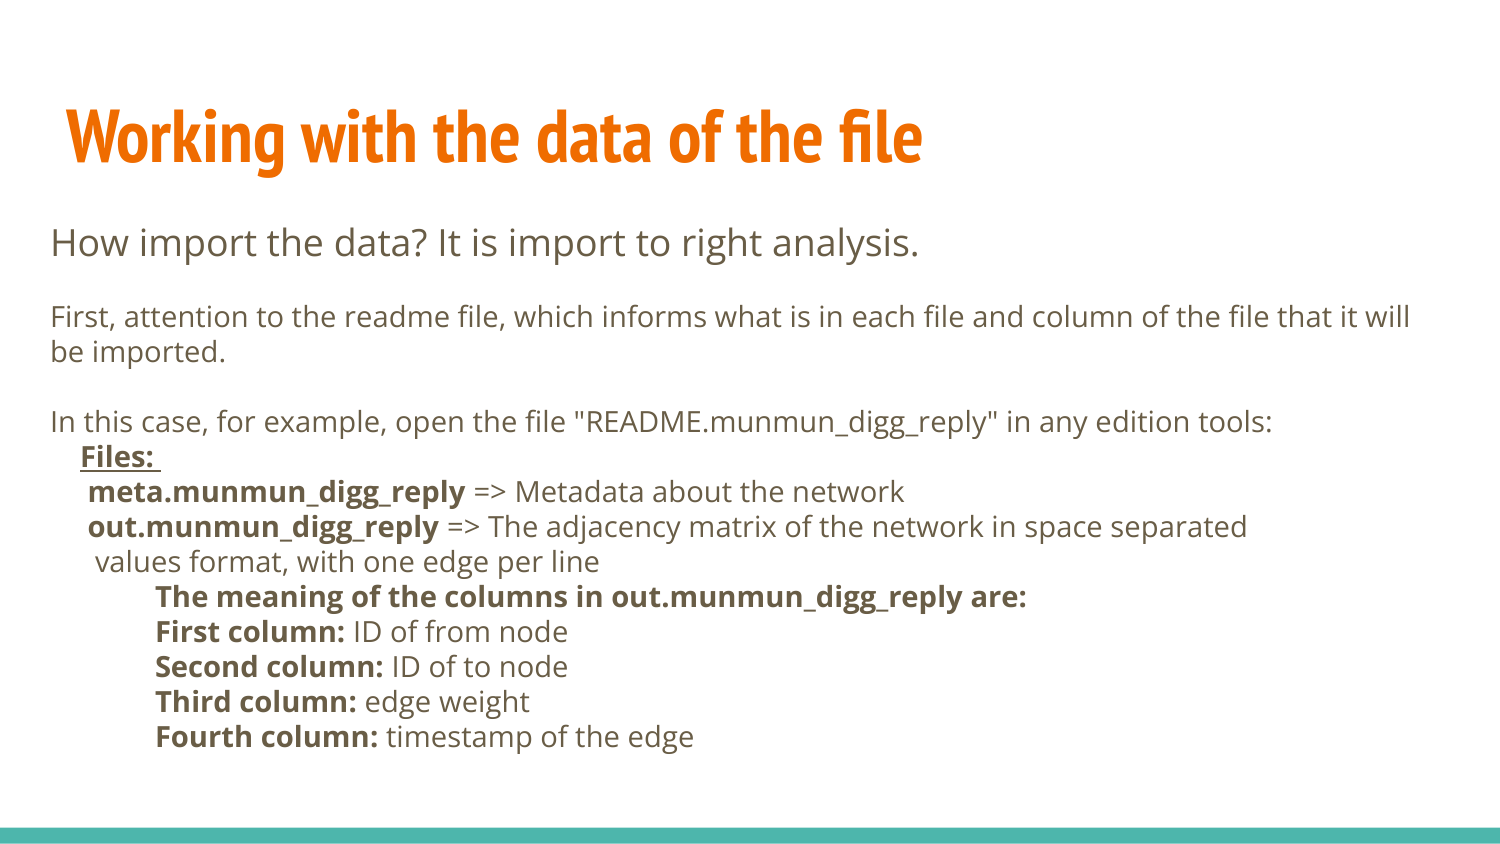

# Working with the data of the file
How import the data? It is import to right analysis.

First, attention to the readme file, which informs what is in each file and column of the file that it will be imported.

In this case, for example, open the file "README.munmun_digg_reply" in any edition tools:
    Files:
     meta.munmun_digg_reply => Metadata about the network
     out.munmun_digg_reply => The adjacency matrix of the network in space separated
      values format, with one edge per line
              The meaning of the columns in out.munmun_digg_reply are:
              First column: ID of from node
              Second column: ID of to node
              Third column: edge weight
              Fourth column: timestamp of the edge